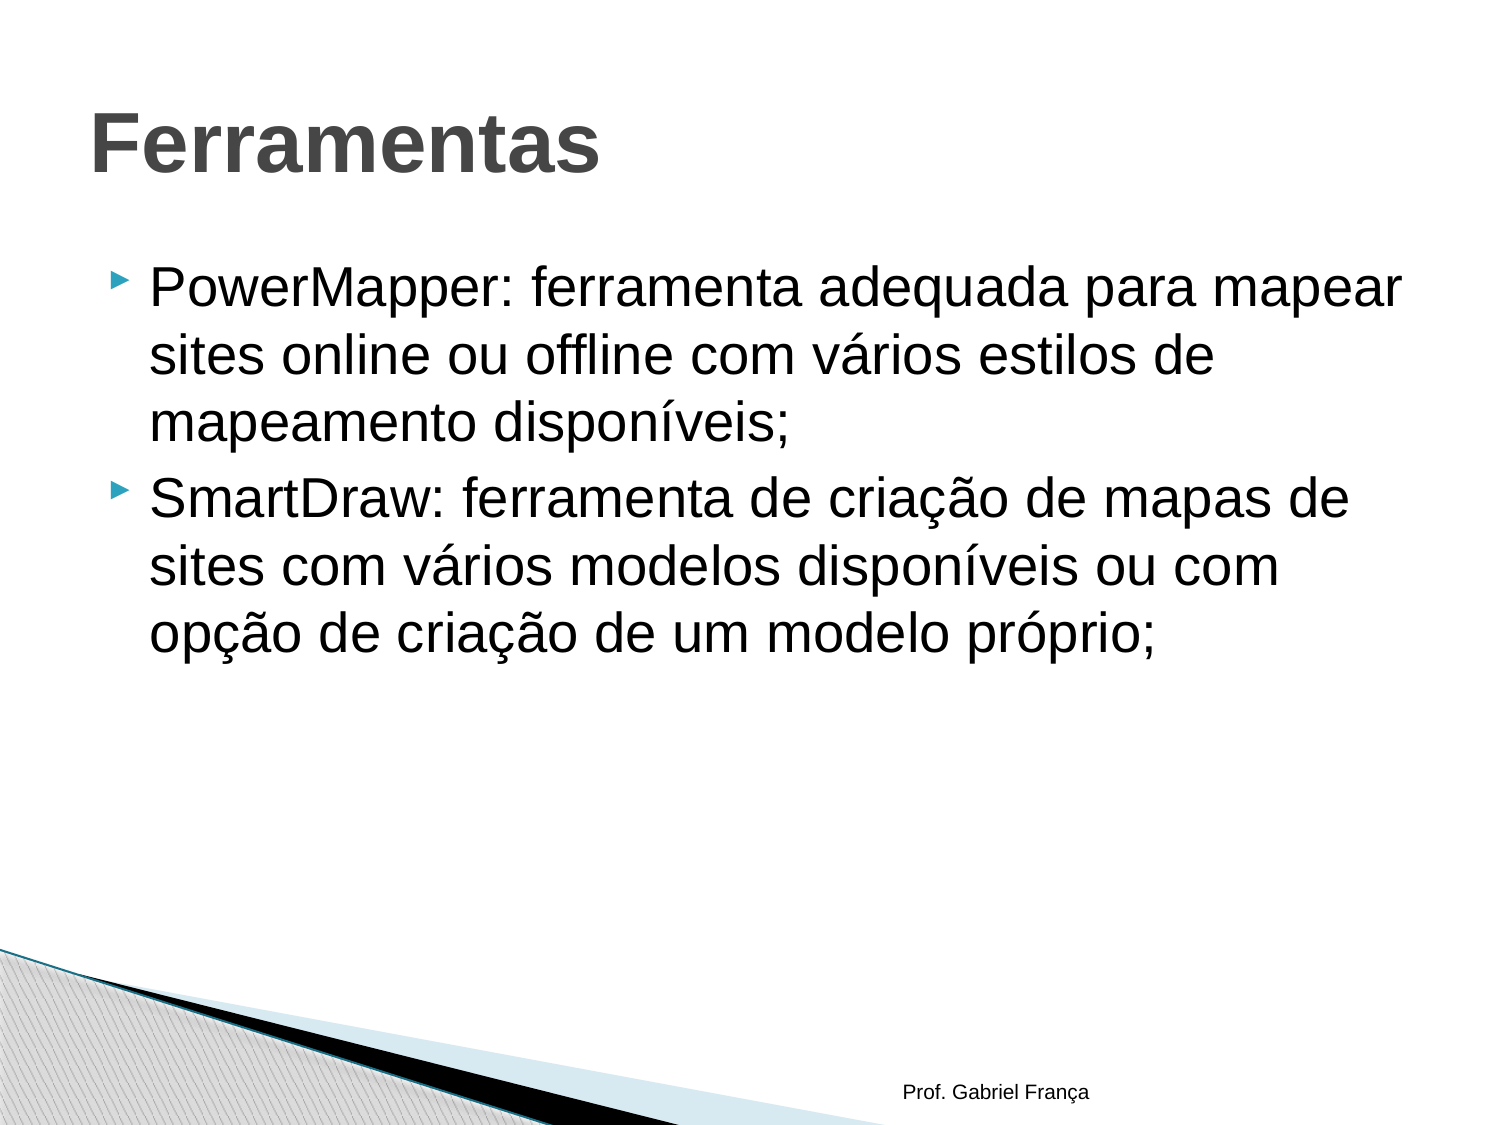

# Ferramentas
PowerMapper: ferramenta adequada para mapear sites online ou offline com vários estilos de mapeamento disponíveis;
SmartDraw: ferramenta de criação de mapas de sites com vários modelos disponíveis ou com opção de criação de um modelo próprio;
Prof. Gabriel França